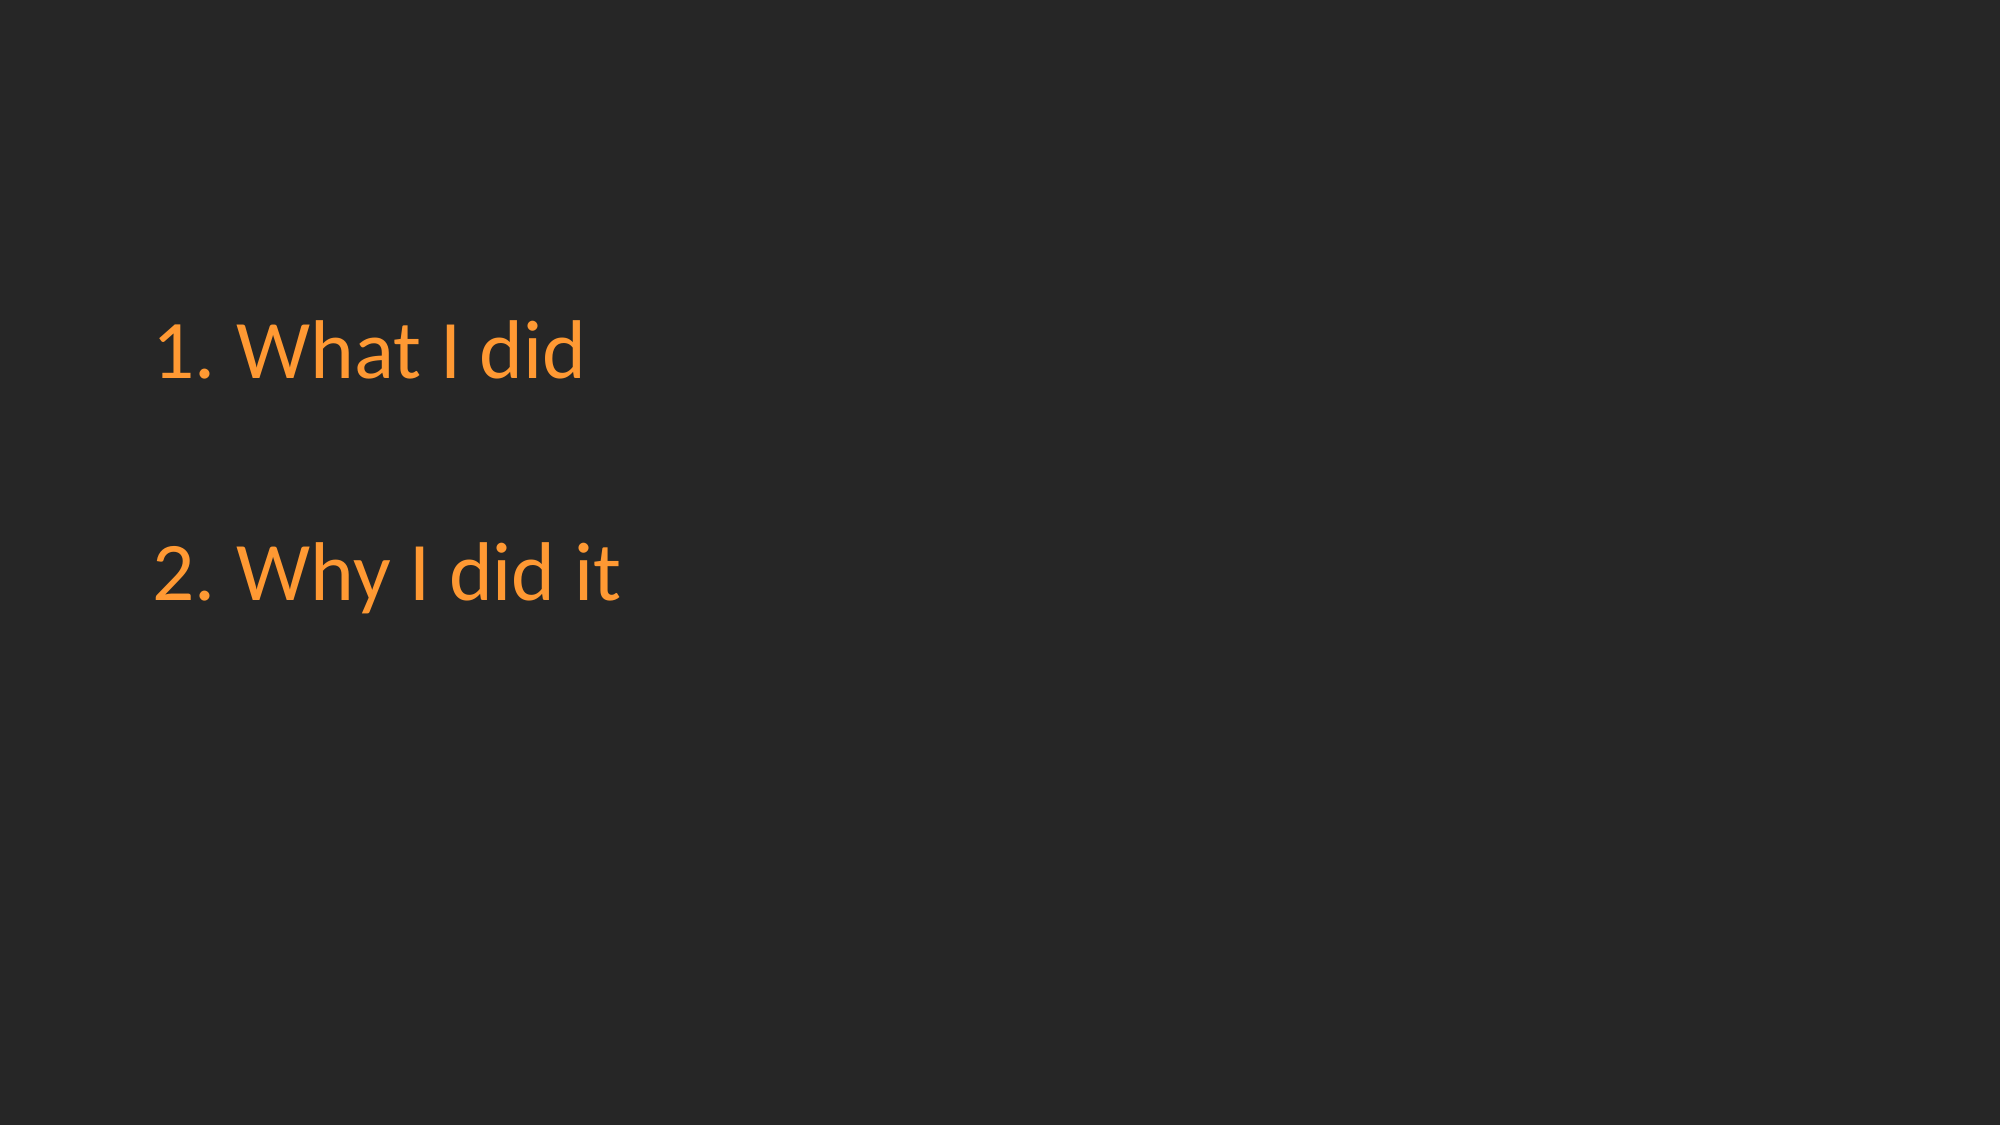

#
What I did

Why I did it